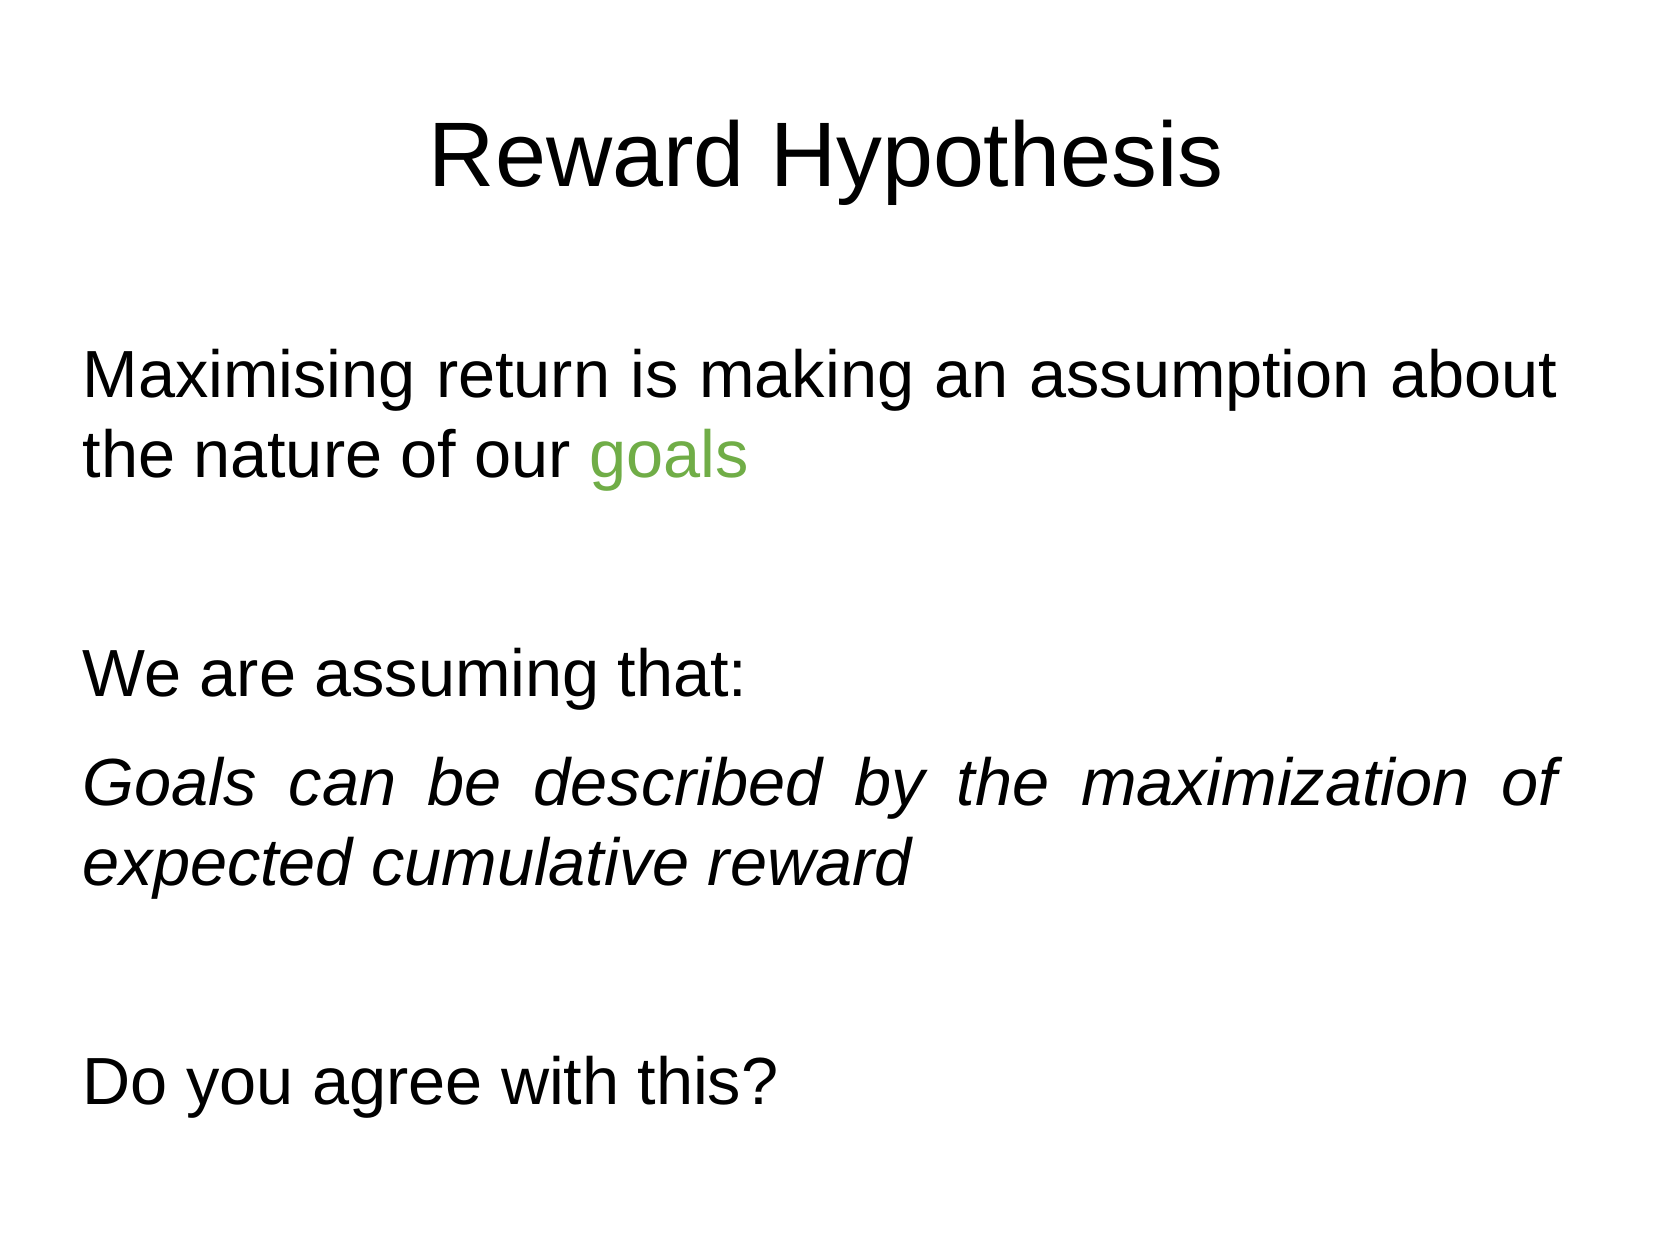

Reward Hypothesis
Maximising return is making an assumption about the nature of our goals

We are assuming that:
Goals can be described by the maximization of expected cumulative reward

Do you agree with this?